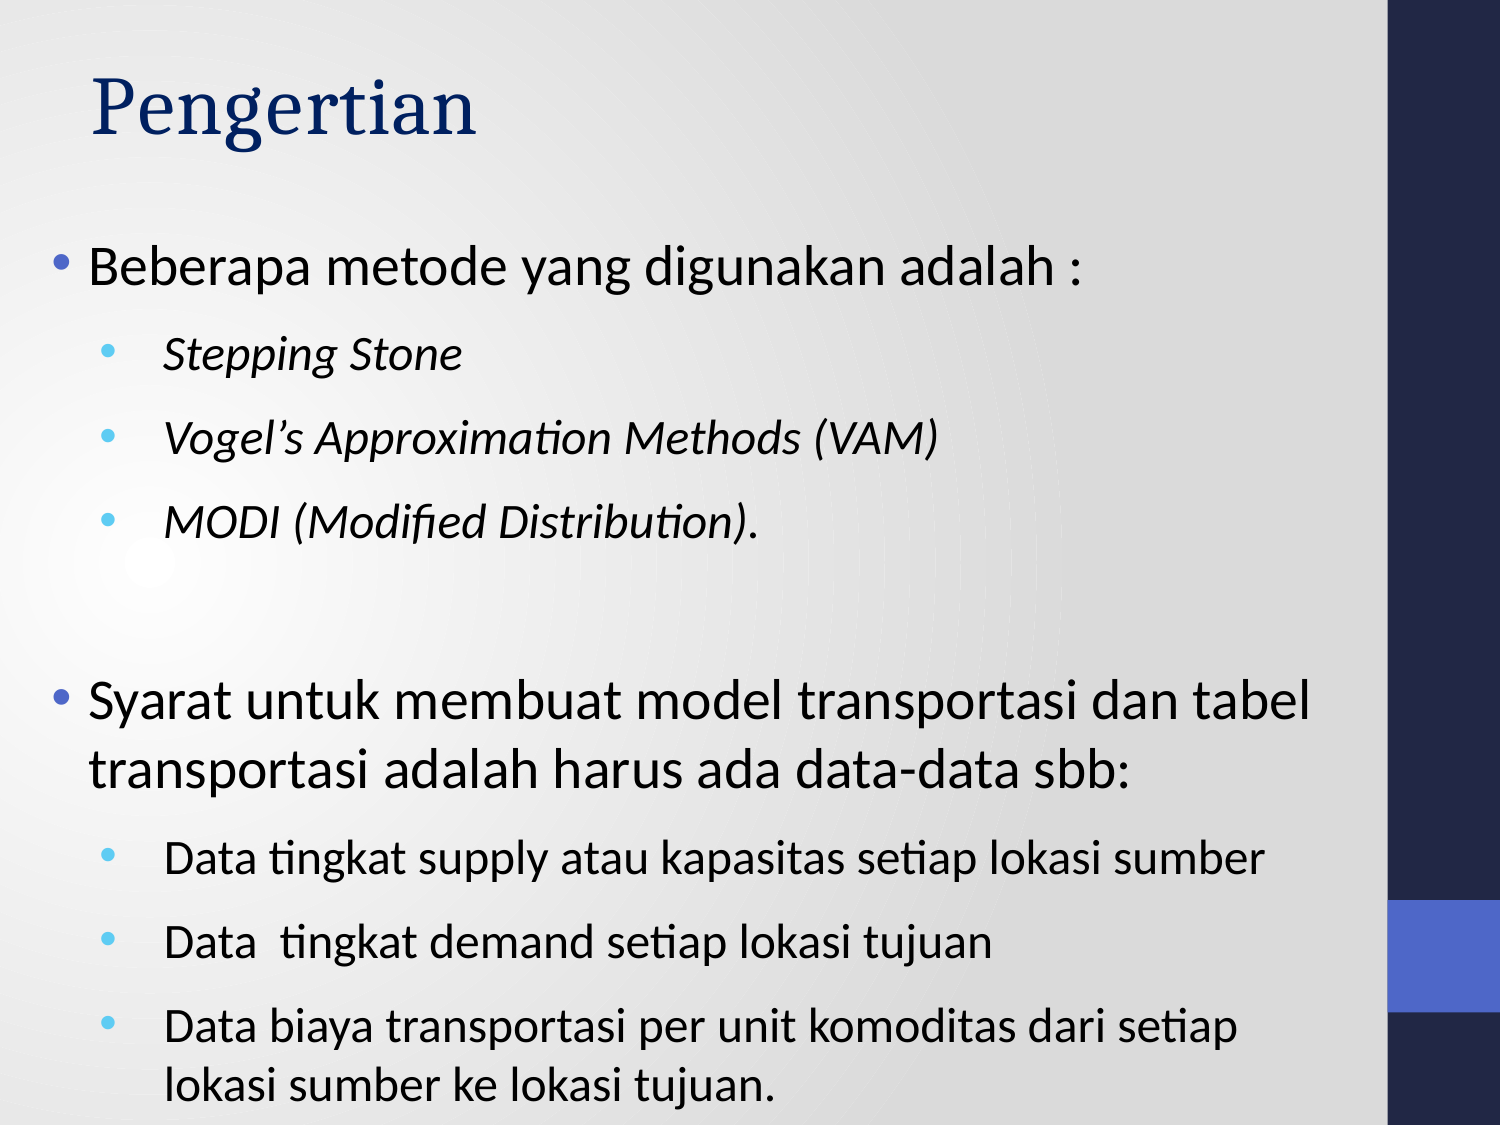

# Pengertian
Beberapa metode yang digunakan adalah :
Stepping Stone
Vogel’s Approximation Methods (VAM)
MODI (Modified Distribution).

Syarat untuk membuat model transportasi dan tabel transportasi adalah harus ada data-data sbb:
Data tingkat supply atau kapasitas setiap lokasi sumber
Data  tingkat demand setiap lokasi tujuan
Data biaya transportasi per unit komoditas dari setiap lokasi sumber ke lokasi tujuan.